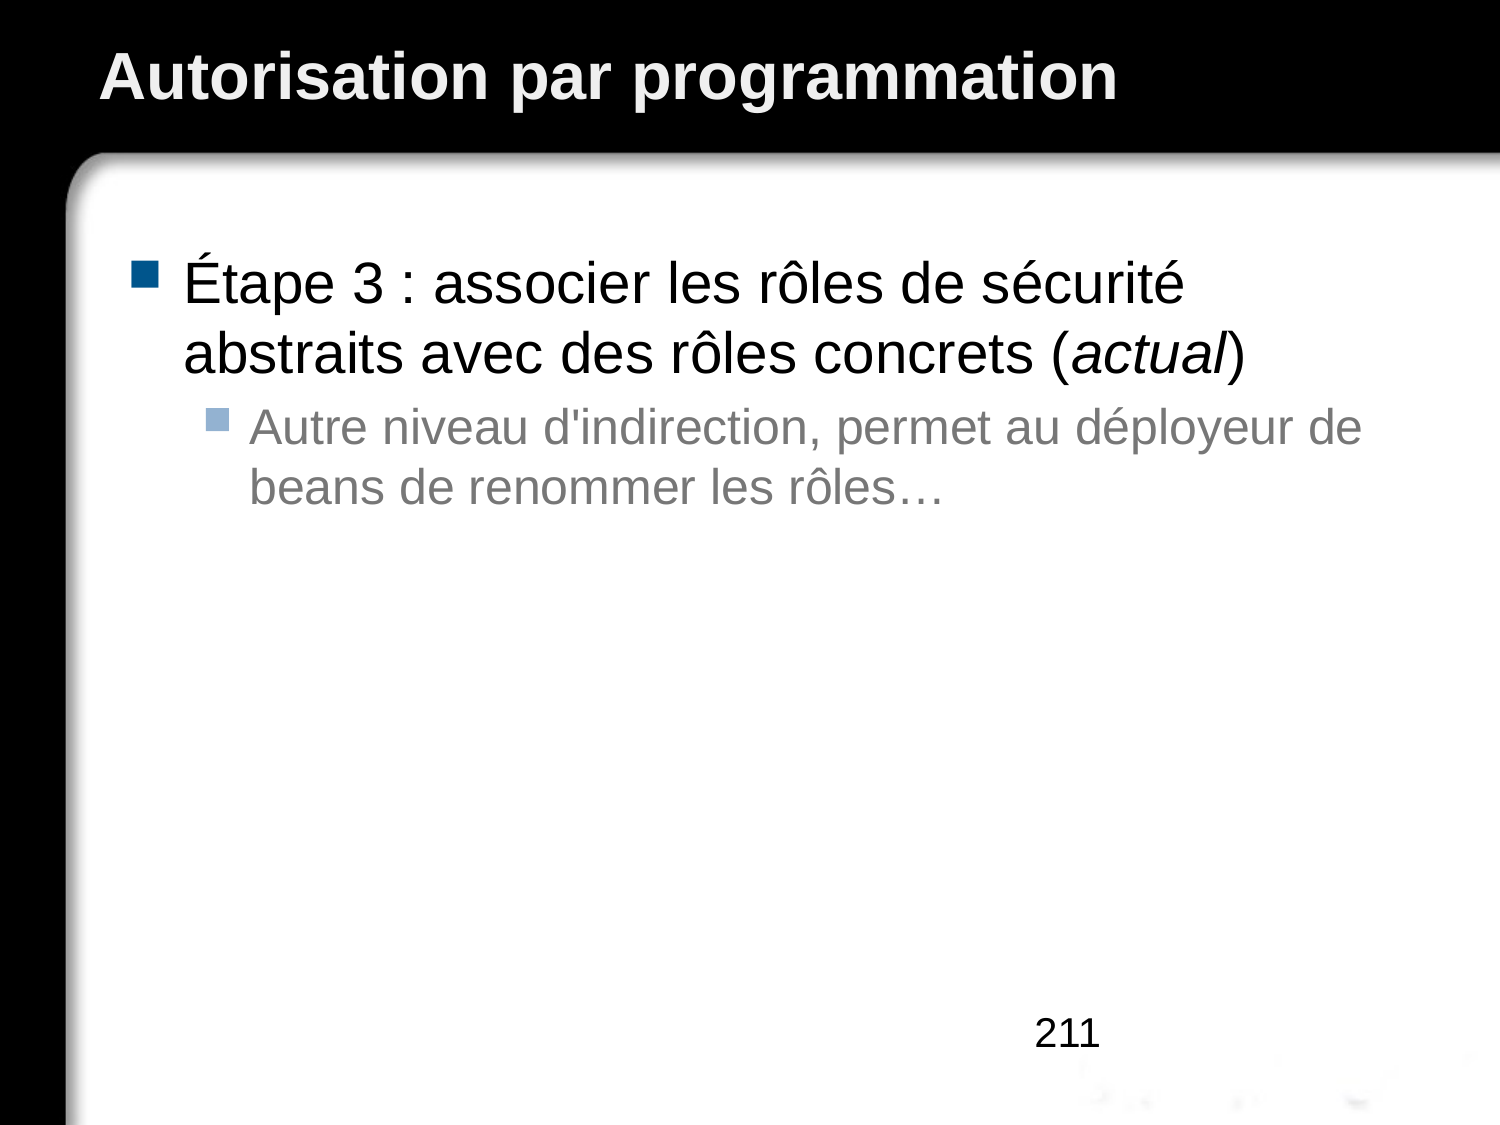

# Autorisation par programmation
Étape 3 : associer les rôles de sécurité abstraits avec des rôles concrets (actual)
Autre niveau d'indirection, permet au déployeur de beans de renommer les rôles…